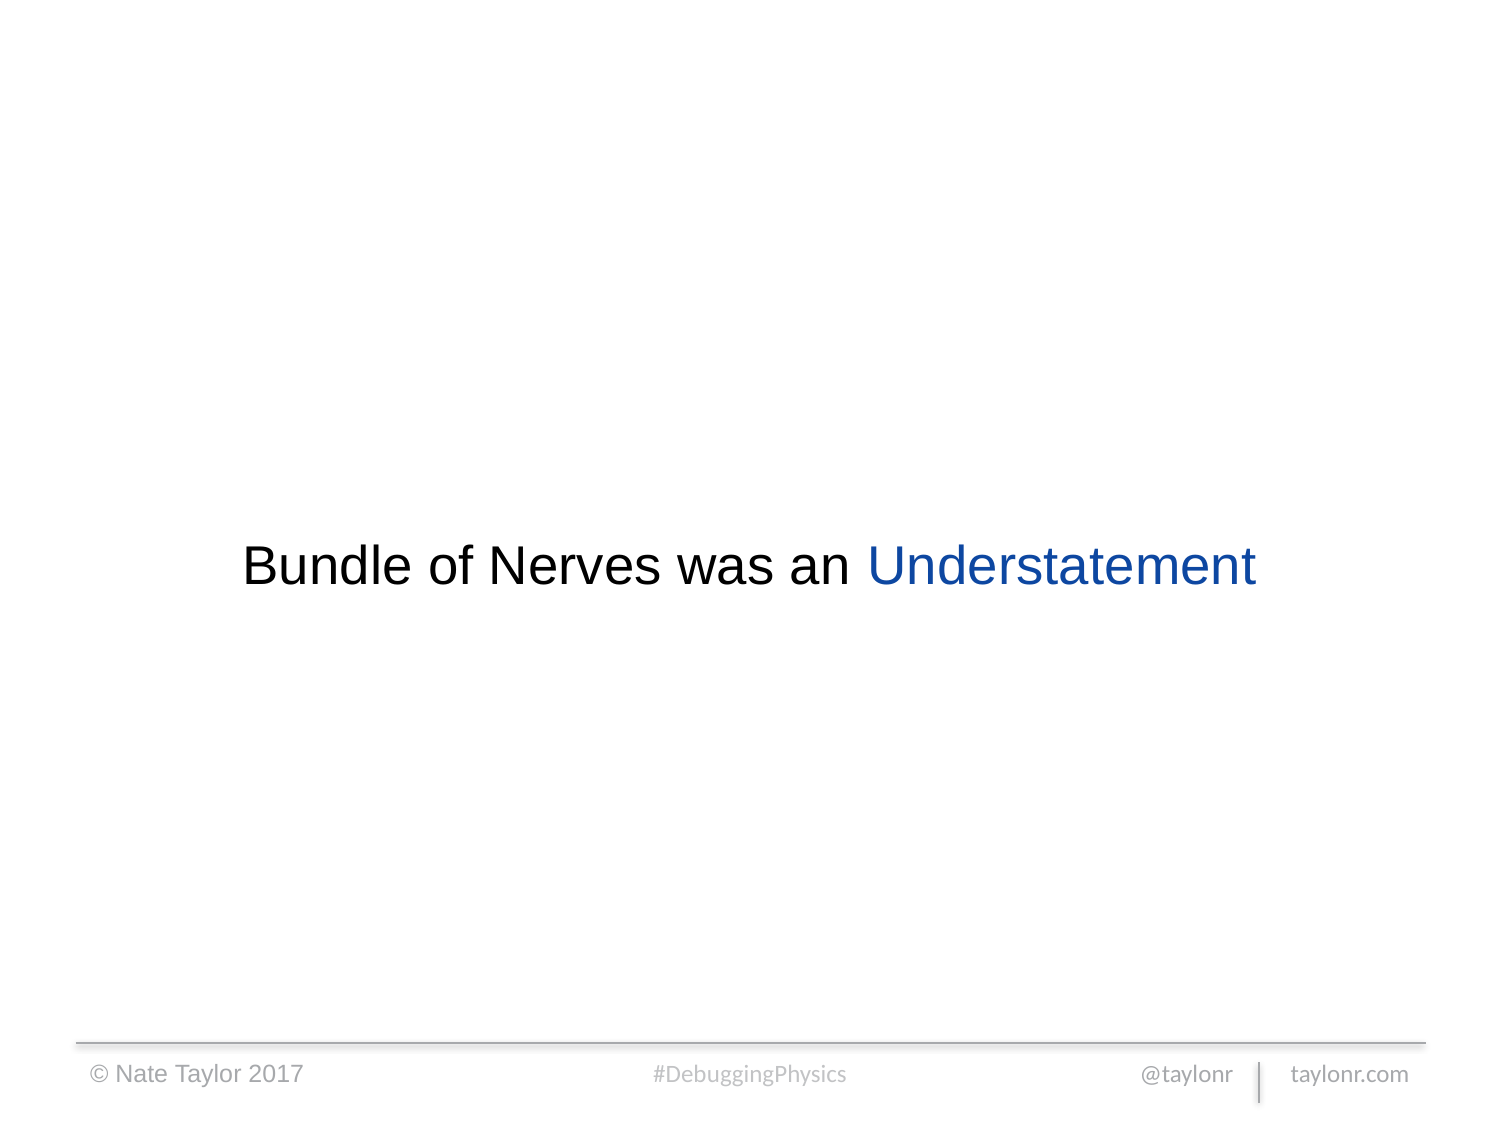

# Bundle of Nerves was an Understatement
© Nate Taylor 2017
#DebuggingPhysics
@taylonr          taylonr.com